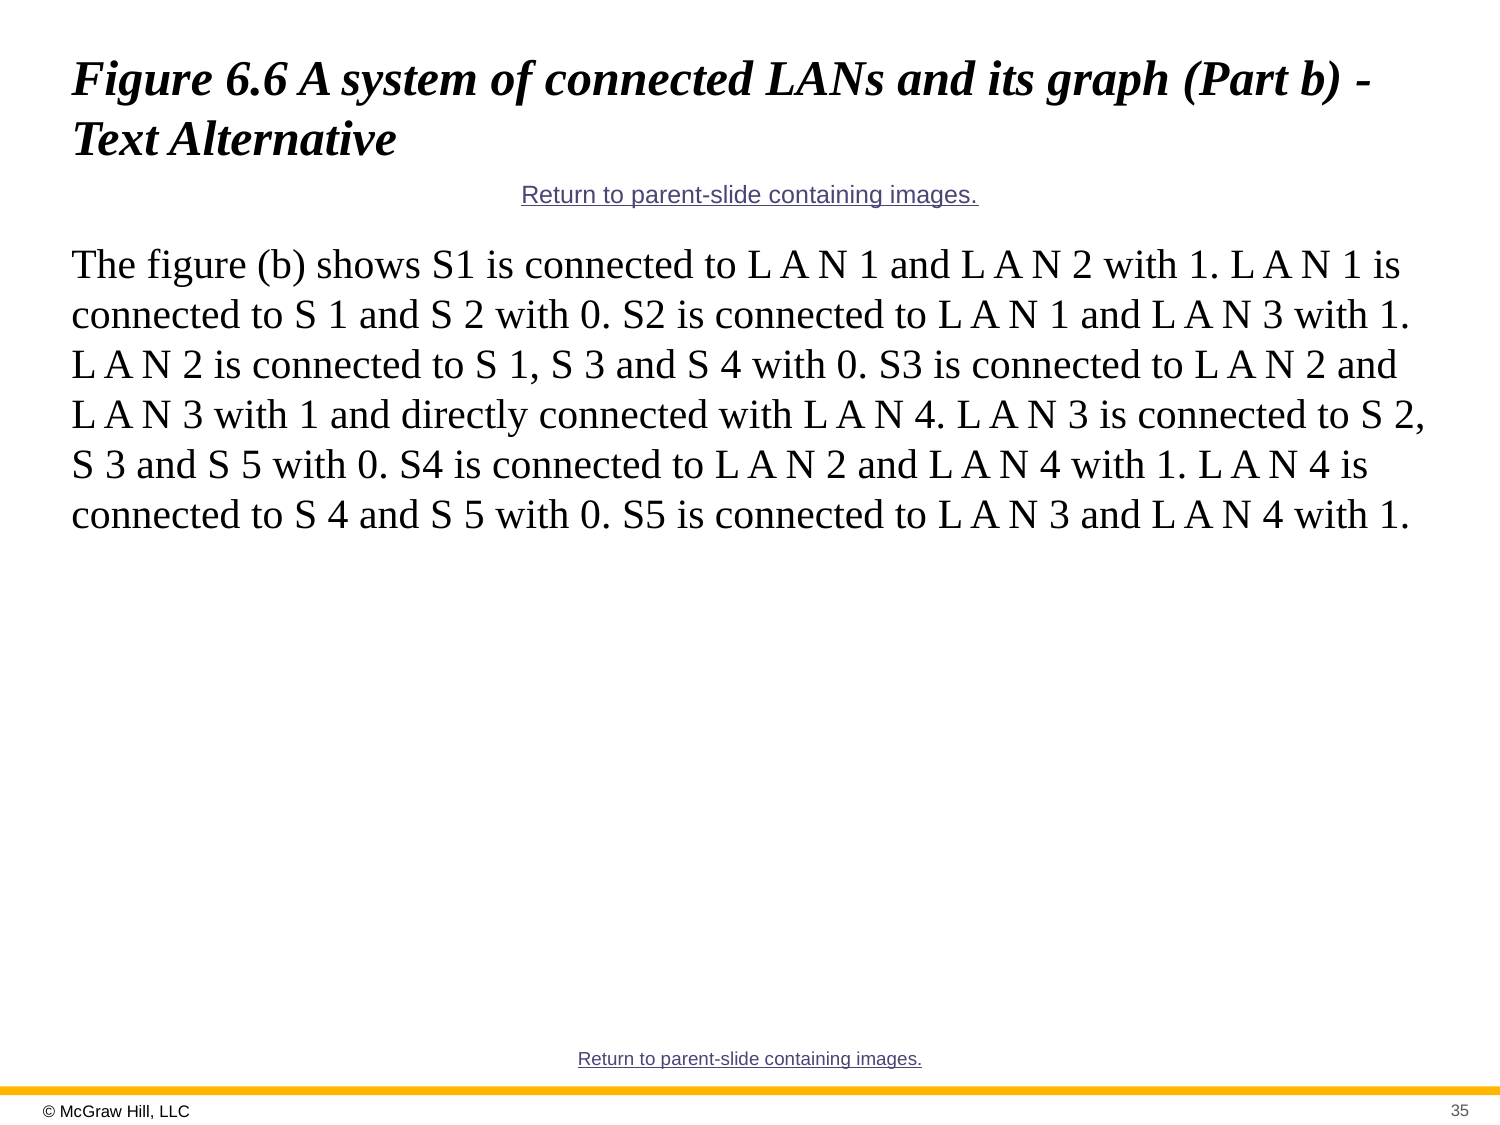

# Figure 6.6 A system of connected LANs and its graph (Part b) - Text Alternative
Return to parent-slide containing images.
The figure (b) shows S1 is connected to L A N 1 and L A N 2 with 1. L A N 1 is connected to S 1 and S 2 with 0. S2 is connected to L A N 1 and L A N 3 with 1. L A N 2 is connected to S 1, S 3 and S 4 with 0. S3 is connected to L A N 2 and L A N 3 with 1 and directly connected with L A N 4. L A N 3 is connected to S 2, S 3 and S 5 with 0. S4 is connected to L A N 2 and L A N 4 with 1. L A N 4 is connected to S 4 and S 5 with 0. S5 is connected to L A N 3 and L A N 4 with 1.
Return to parent-slide containing images.
35